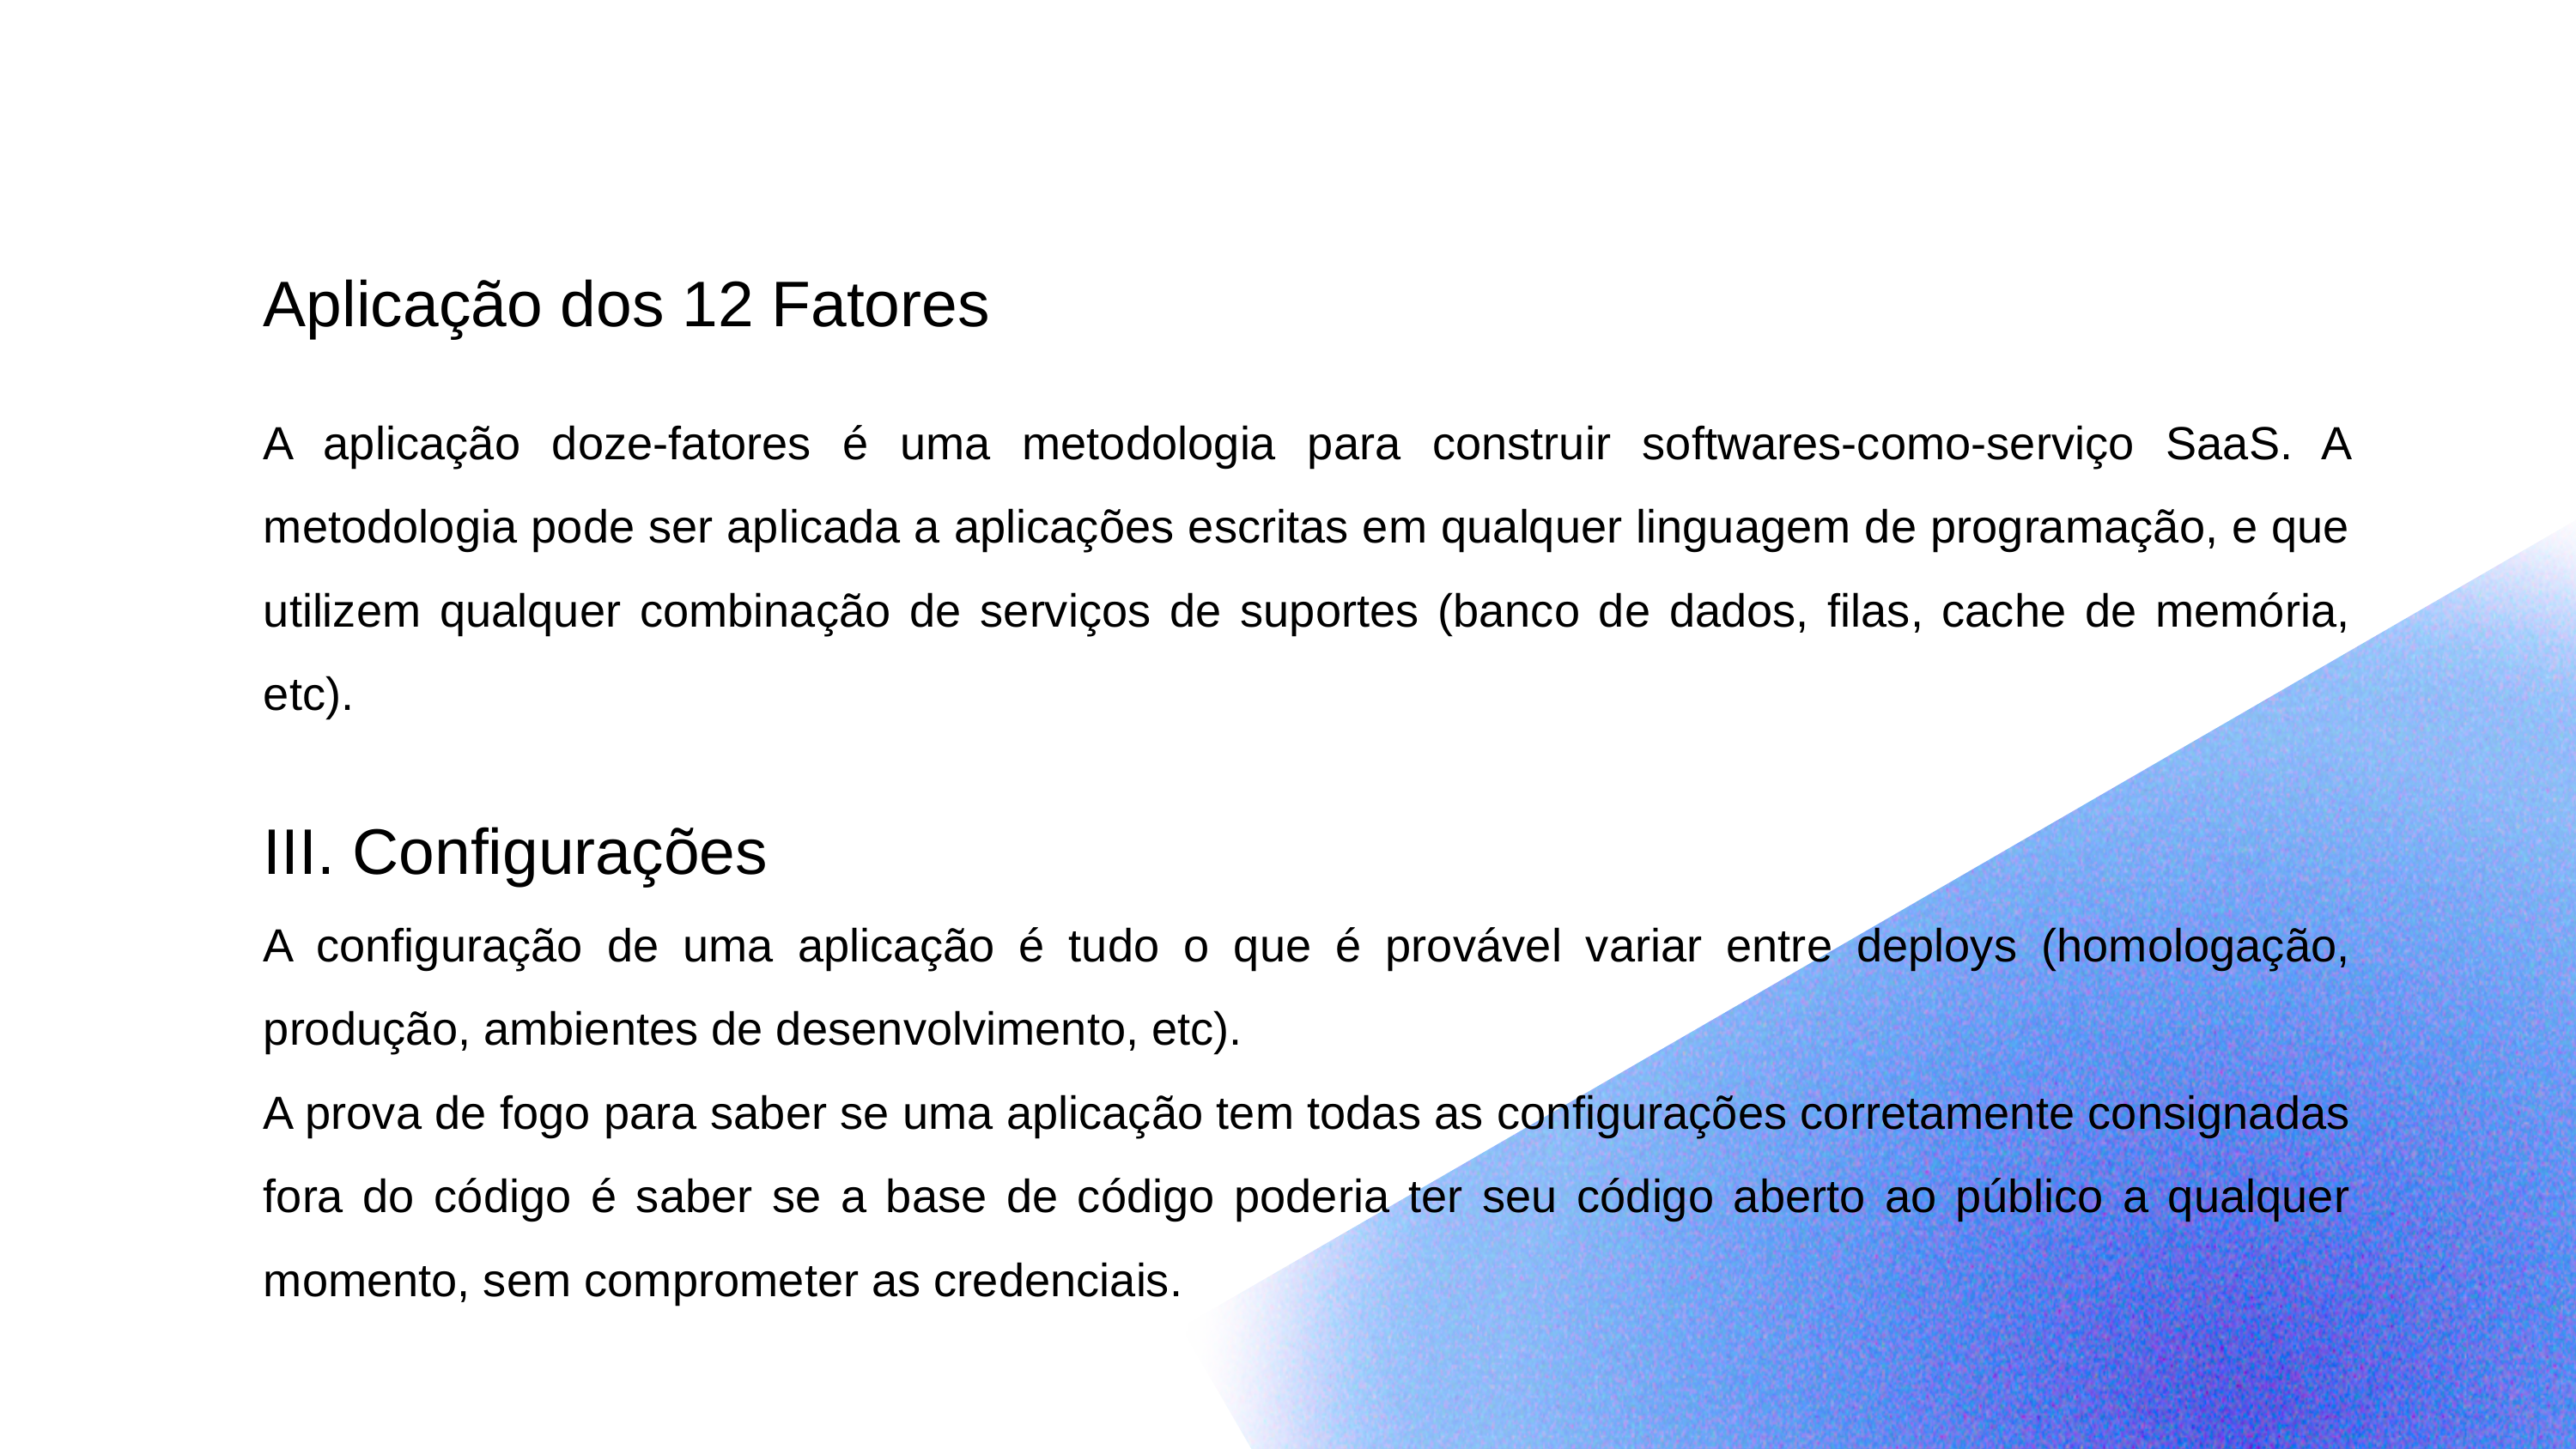

Aplicação dos 12 Fatores
A aplicação doze-fatores é uma metodologia para construir softwares-como-serviço SaaS. A metodologia pode ser aplicada a aplicações escritas em qualquer linguagem de programação, e que utilizem qualquer combinação de serviços de suportes (banco de dados, filas, cache de memória, etc).

III. Configurações
A configuração de uma aplicação é tudo o que é provável variar entre deploys (homologação, produção, ambientes de desenvolvimento, etc).
A prova de fogo para saber se uma aplicação tem todas as configurações corretamente consignadas fora do código é saber se a base de código poderia ter seu código aberto ao público a qualquer momento, sem comprometer as credenciais.